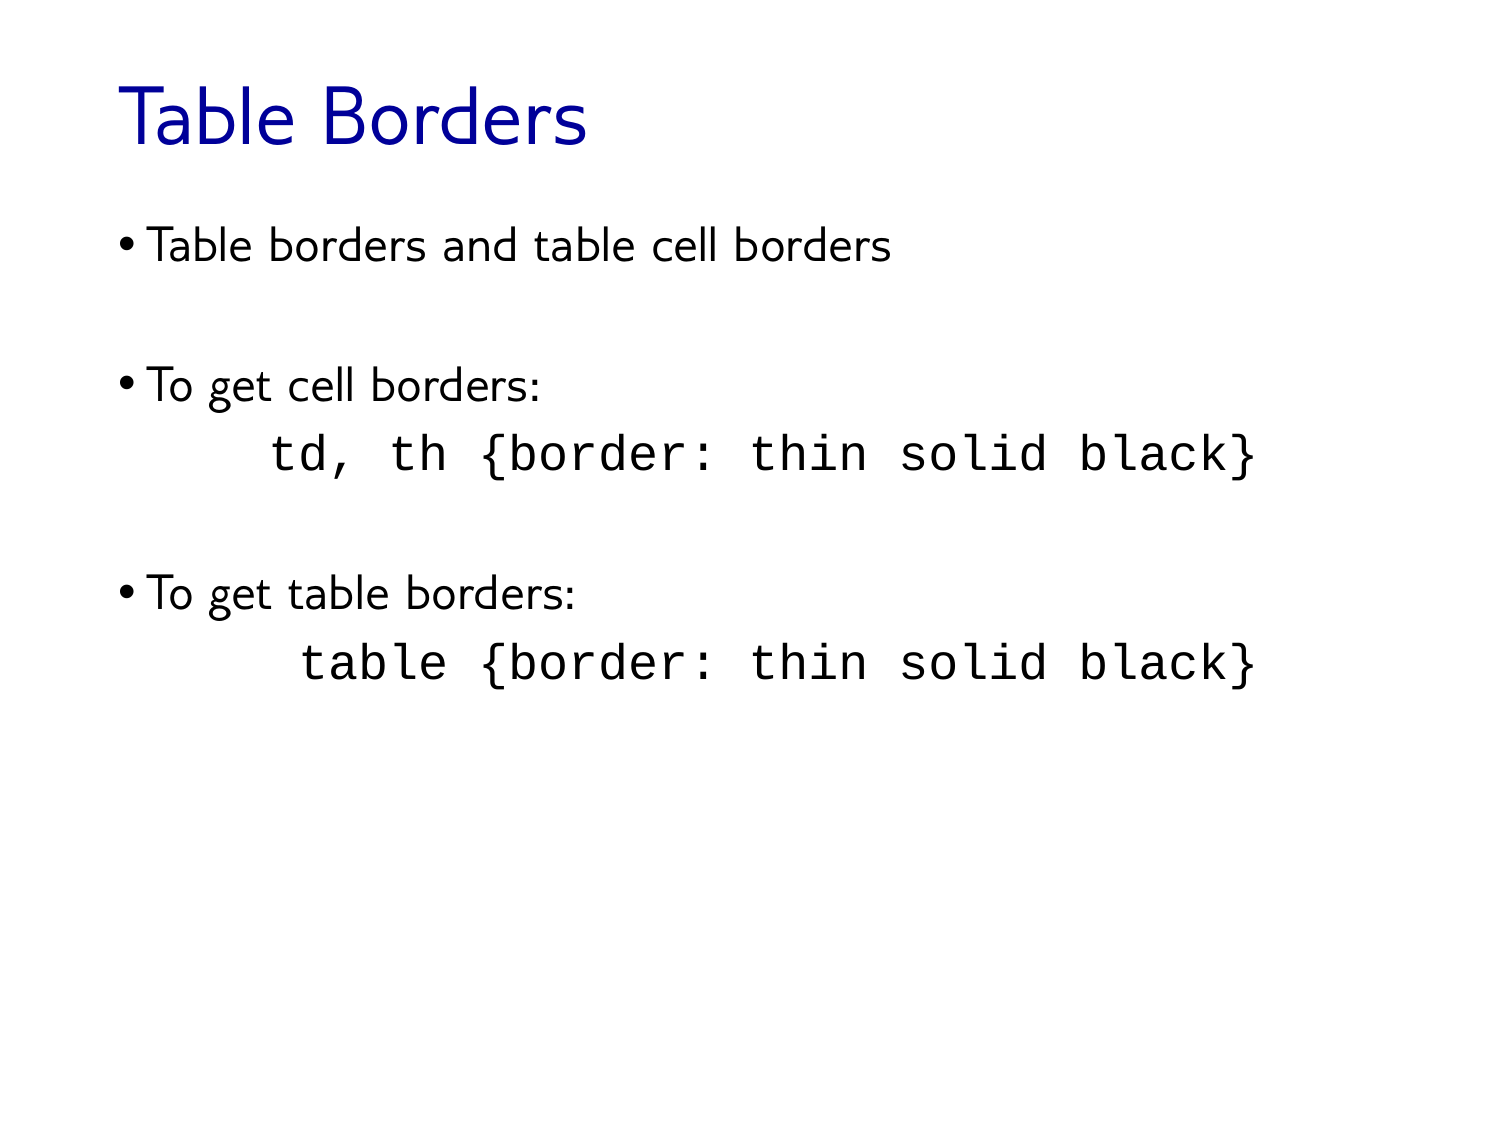

# Table Borders
Table borders and table cell borders

To get cell borders:
	td, th {border: thin solid black}

To get table borders:
	 table {border: thin solid black}